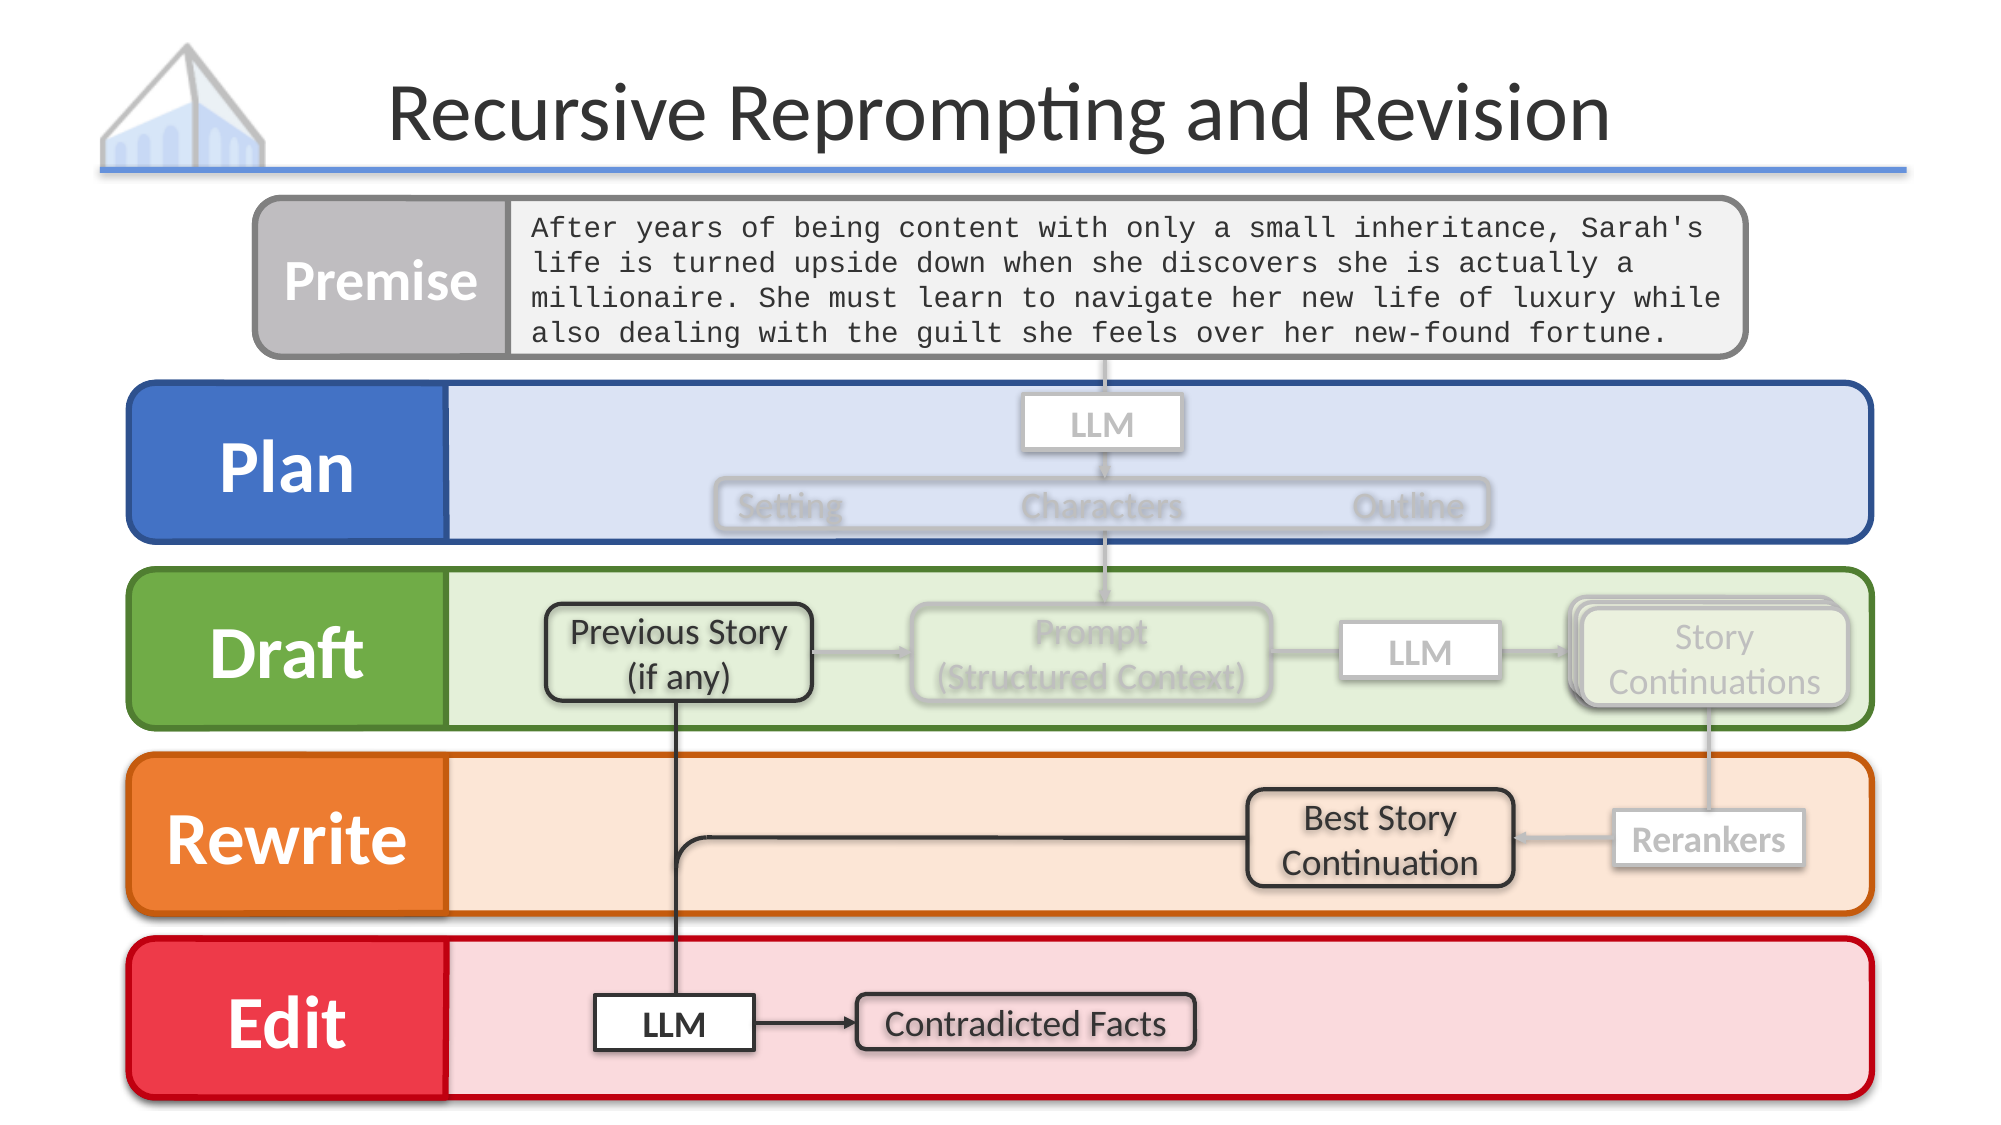

# Recursive Reprompting and Revision
Premise

After years of being content with only a small inheritance, Sarah's life is turned upside down when she discovers she is actually a millionaire. She must learn to navigate her new life of luxury while also dealing with the guilt she feels over her new-found fortune.
Plan

LLM
Setting                     Characters                    Outline
Draft

Story Continuations
Story Continuations
Story Continuations
Previous Story (if any)
Prompt
(Structured Context)
Story Continuations

LLM
Rewrite

Best Story Continuation
Rerankers

Edit
Contradicted Facts
LLM